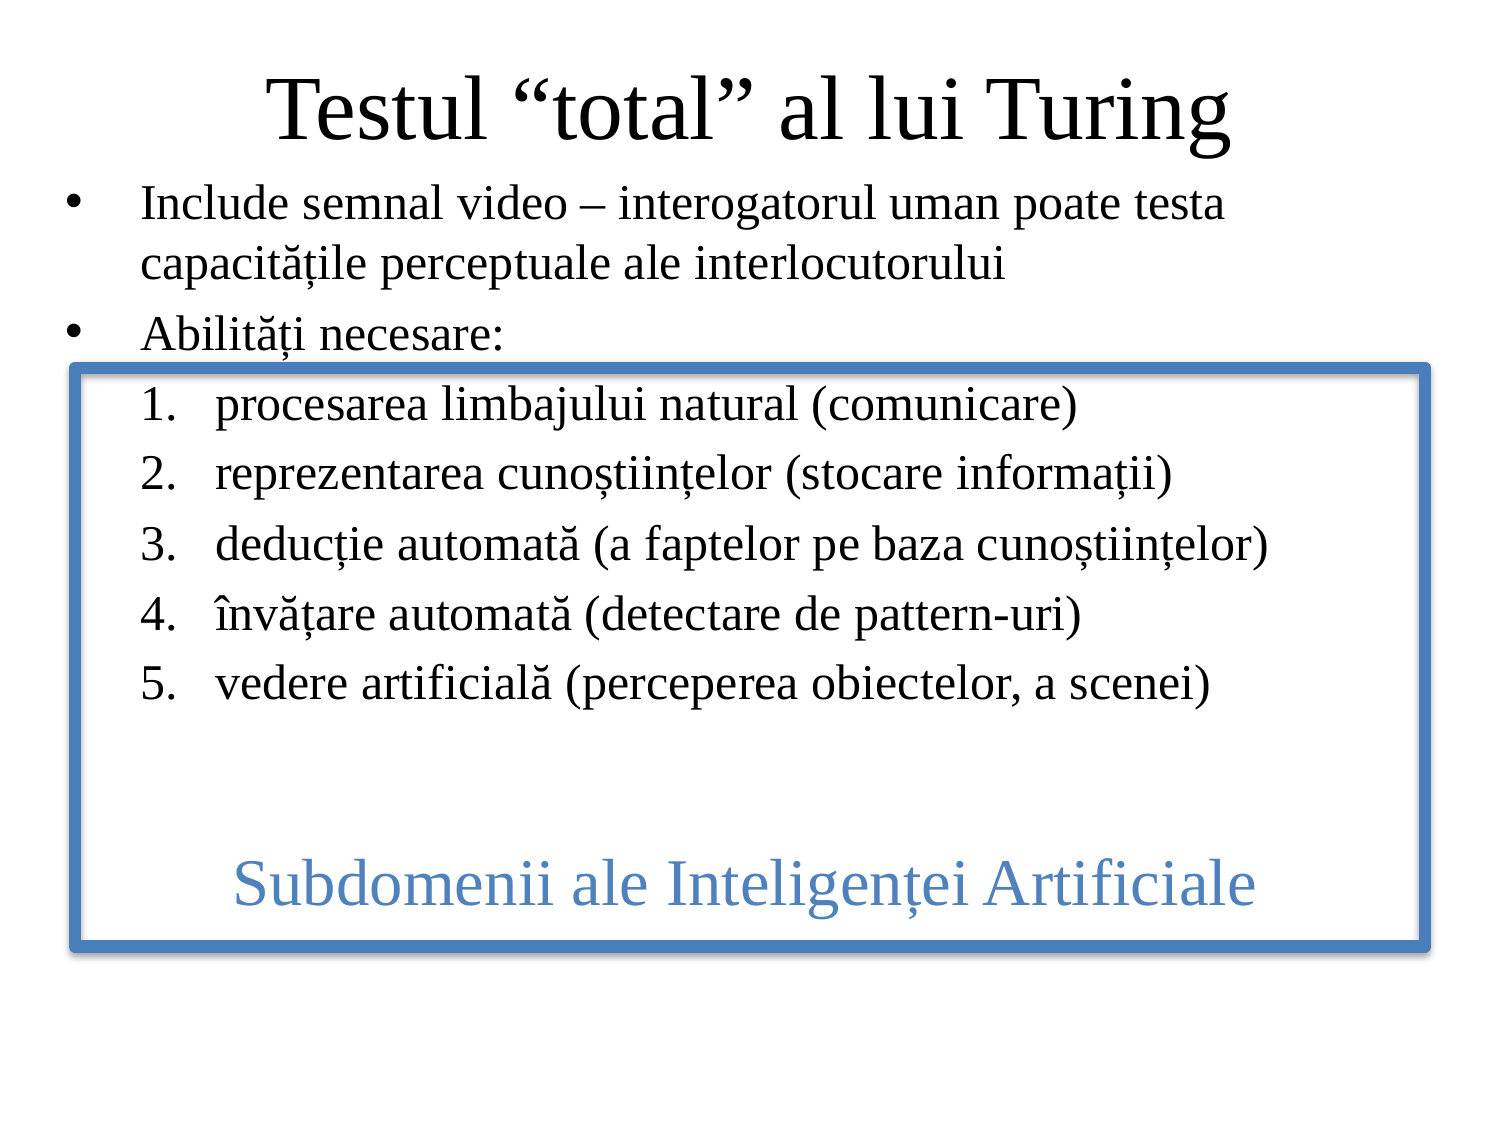

# Testul “total” al lui Turing
Include semnal video – interogatorul uman poate testa capacitățile perceptuale ale interlocutorului
Abilități necesare:
procesarea limbajului natural (comunicare)
reprezentarea cunoștiințelor (stocare informații)
deducție automată (a faptelor pe baza cunoștiințelor)
învățare automată (detectare de pattern-uri)
vedere artificială (perceperea obiectelor, a scenei)

Subdomenii ale Inteligenței Artificiale